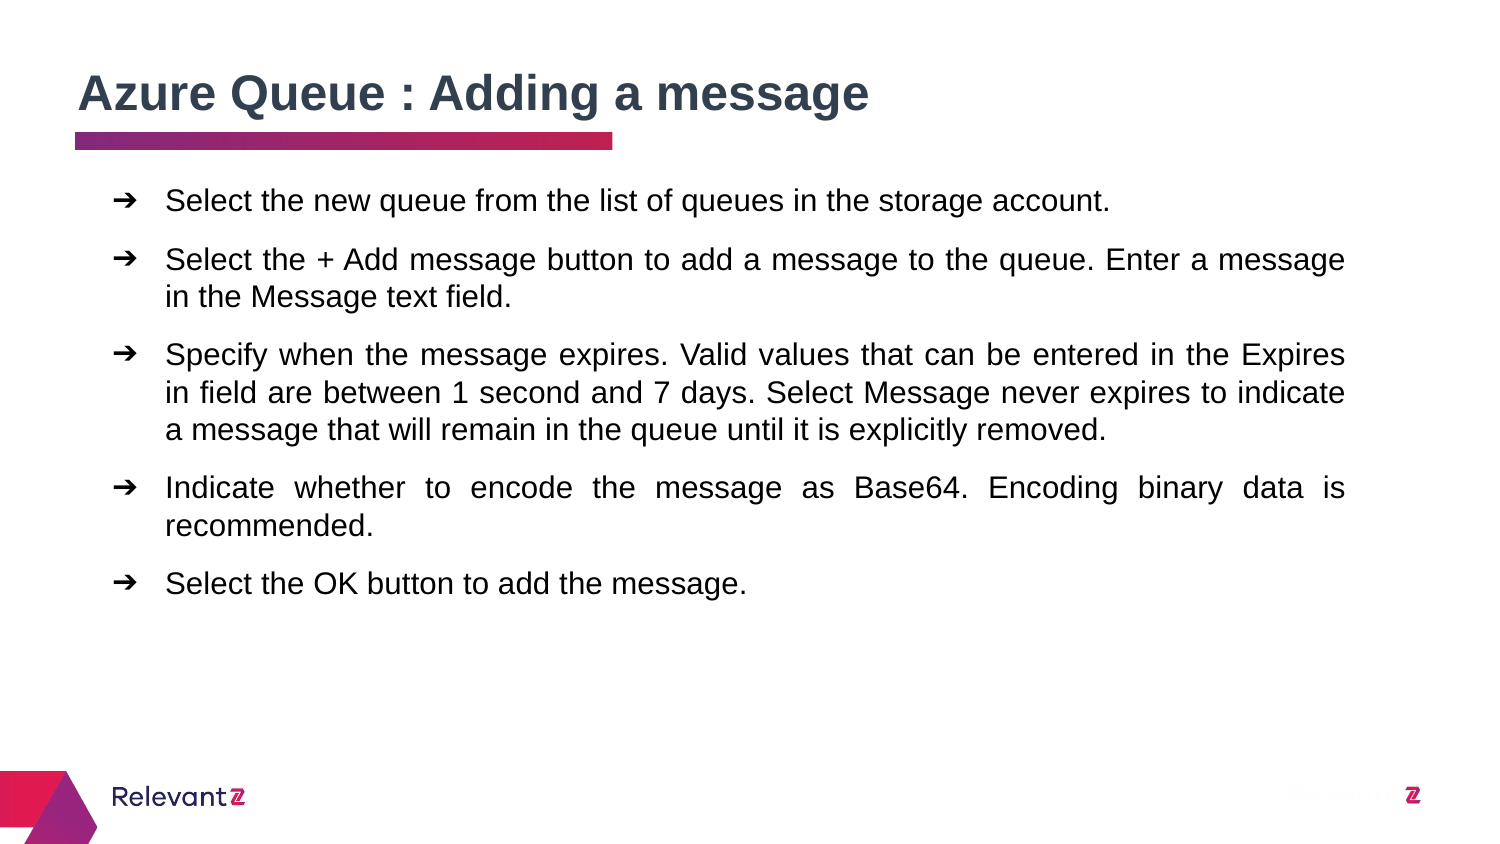

Azure Queue : Adding a message
# Select the new queue from the list of queues in the storage account.
Select the + Add message button to add a message to the queue. Enter a message in the Message text field.
Specify when the message expires. Valid values that can be entered in the Expires in field are between 1 second and 7 days. Select Message never expires to indicate a message that will remain in the queue until it is explicitly removed.
Indicate whether to encode the message as Base64. Encoding binary data is recommended.
Select the OK button to add the message.